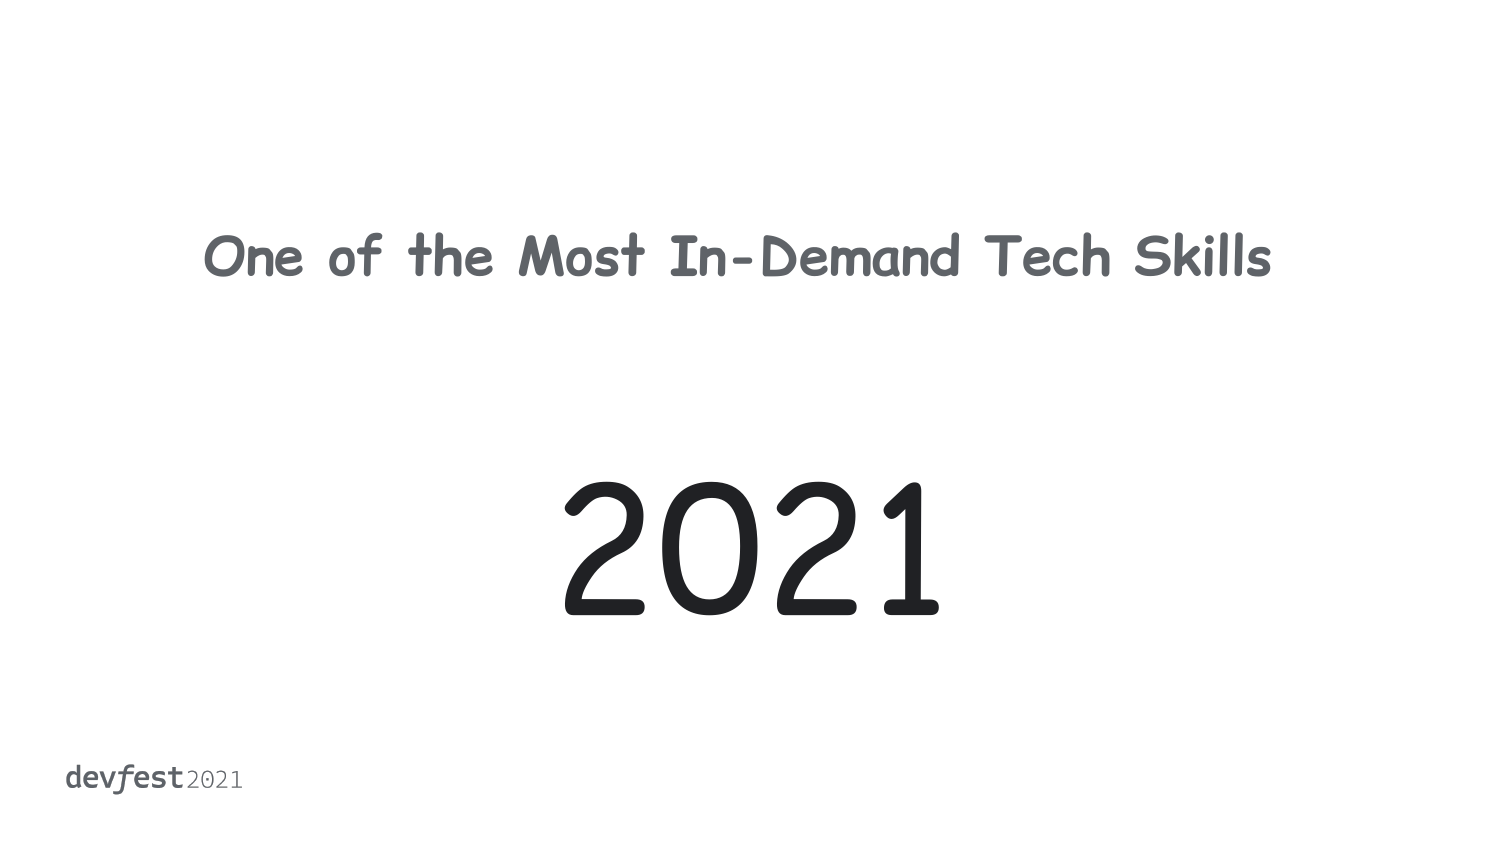

One of the Most In-Demand Tech Skills
# 2021